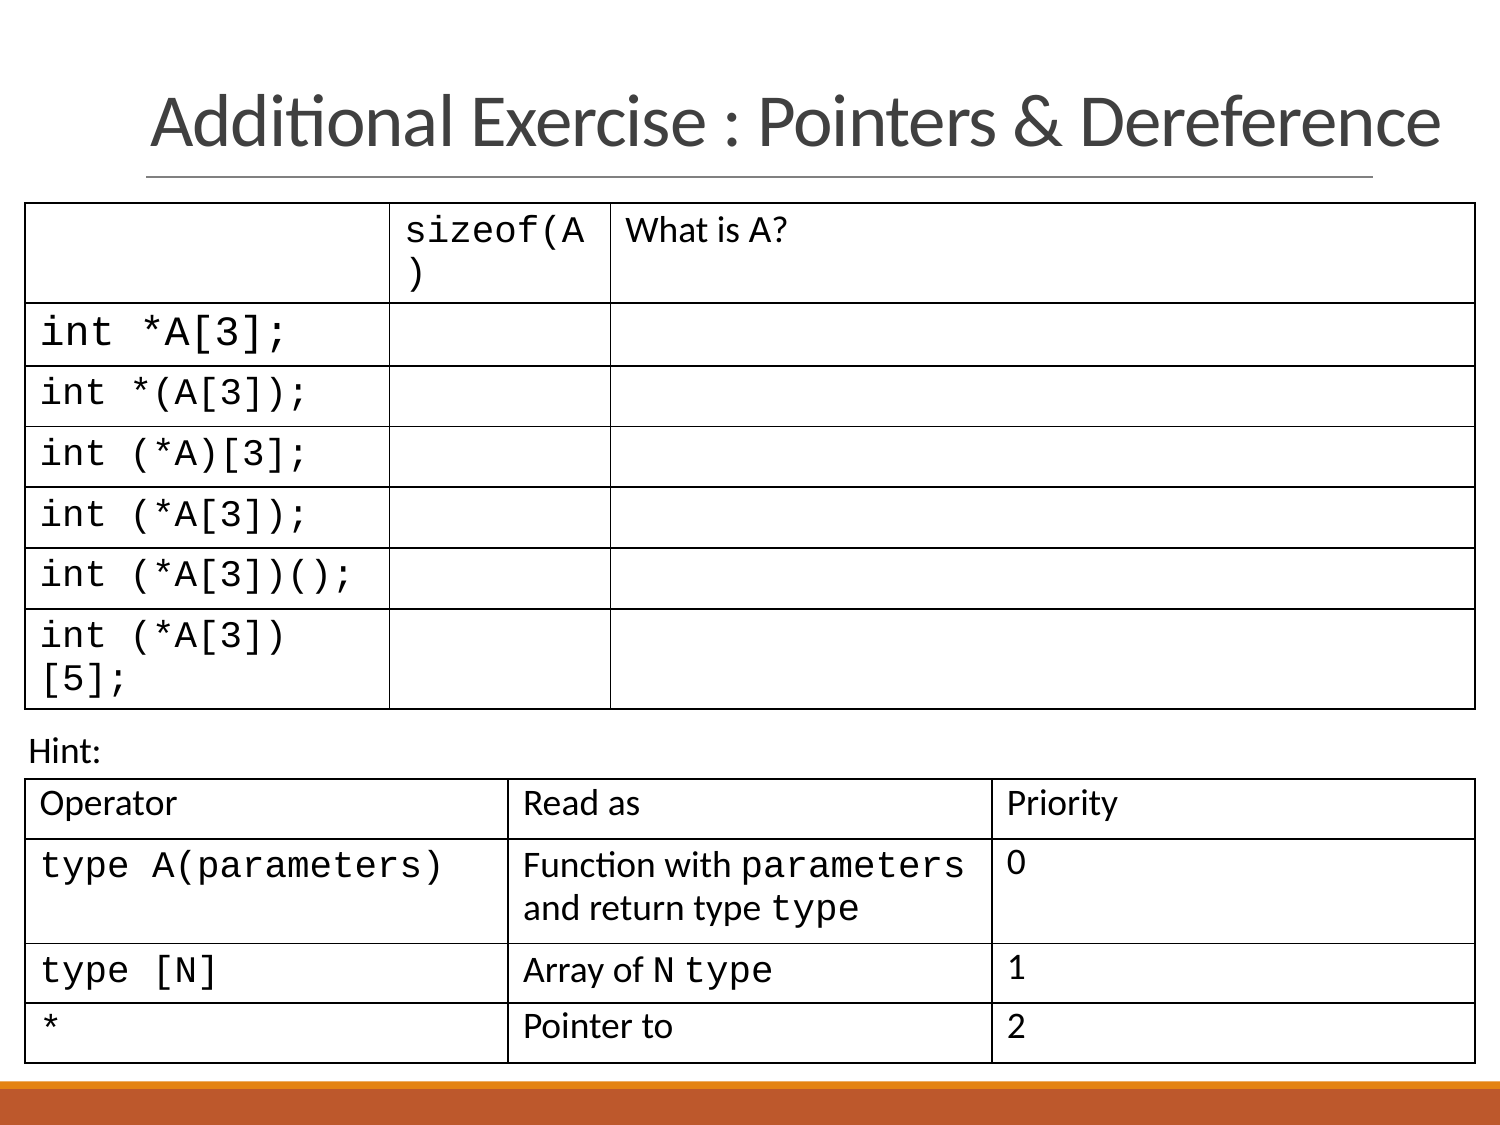

# Additional Exercise : Pointers & Dereference
|  | sizeof(A) | What is A? |
| --- | --- | --- |
| int \*A[3]; |  |  |
| int \*(A[3]); |  |  |
| int (\*A)[3]; |  |  |
| int (\*A[3]); |  |  |
| int (\*A[3])(); |  |  |
| int (\*A[3])[5]; |  |  |
Hint:
| Operator | Read as | Priority |
| --- | --- | --- |
| type A(parameters) | Function with parameters and return type type | 0 |
| type [N] | Array of N type | 1 |
| \* | Pointer to | 2 |